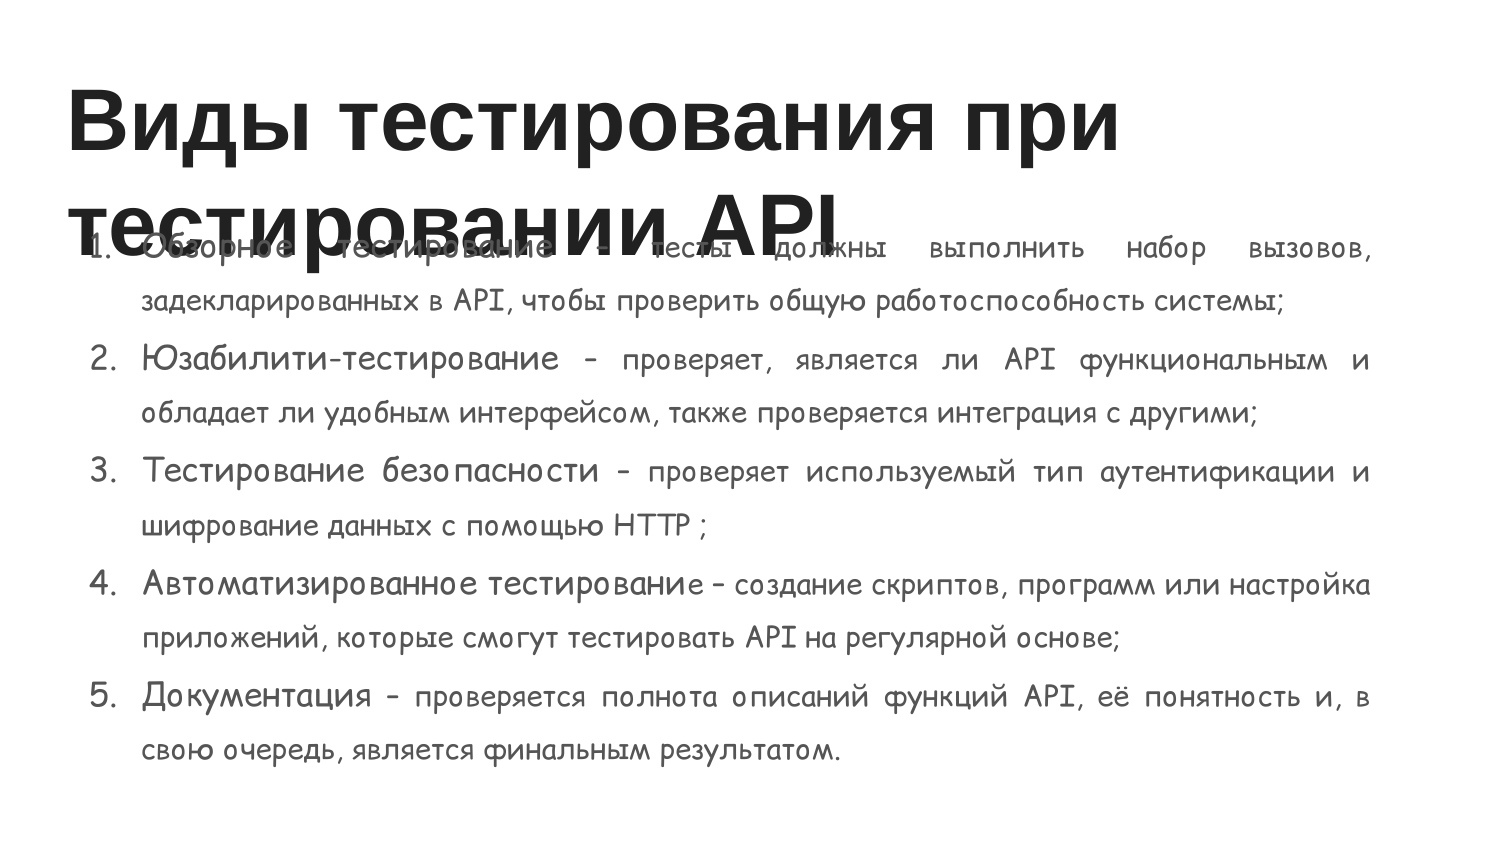

# Виды тестирования при тестировании API
Обзорное тестирование – тесты должны выполнить набор вызовов, задекларированных в API, чтобы проверить общую работоспособность системы;
Юзабилити-тестирование – проверяет, является ли API функциональным и обладает ли удобным интерфейсом, также проверяется интеграция с другими;
Тестирование безопасности – проверяет используемый тип аутентификации и шифрование данных с помощью HTTP ;
Автоматизированное тестирование – создание скриптов, программ или настройка приложений, которые смогут тестировать API на регулярной основе;
Документация – проверяется полнота описаний функций API, её понятность и, в свою очередь, является финальным результатом.